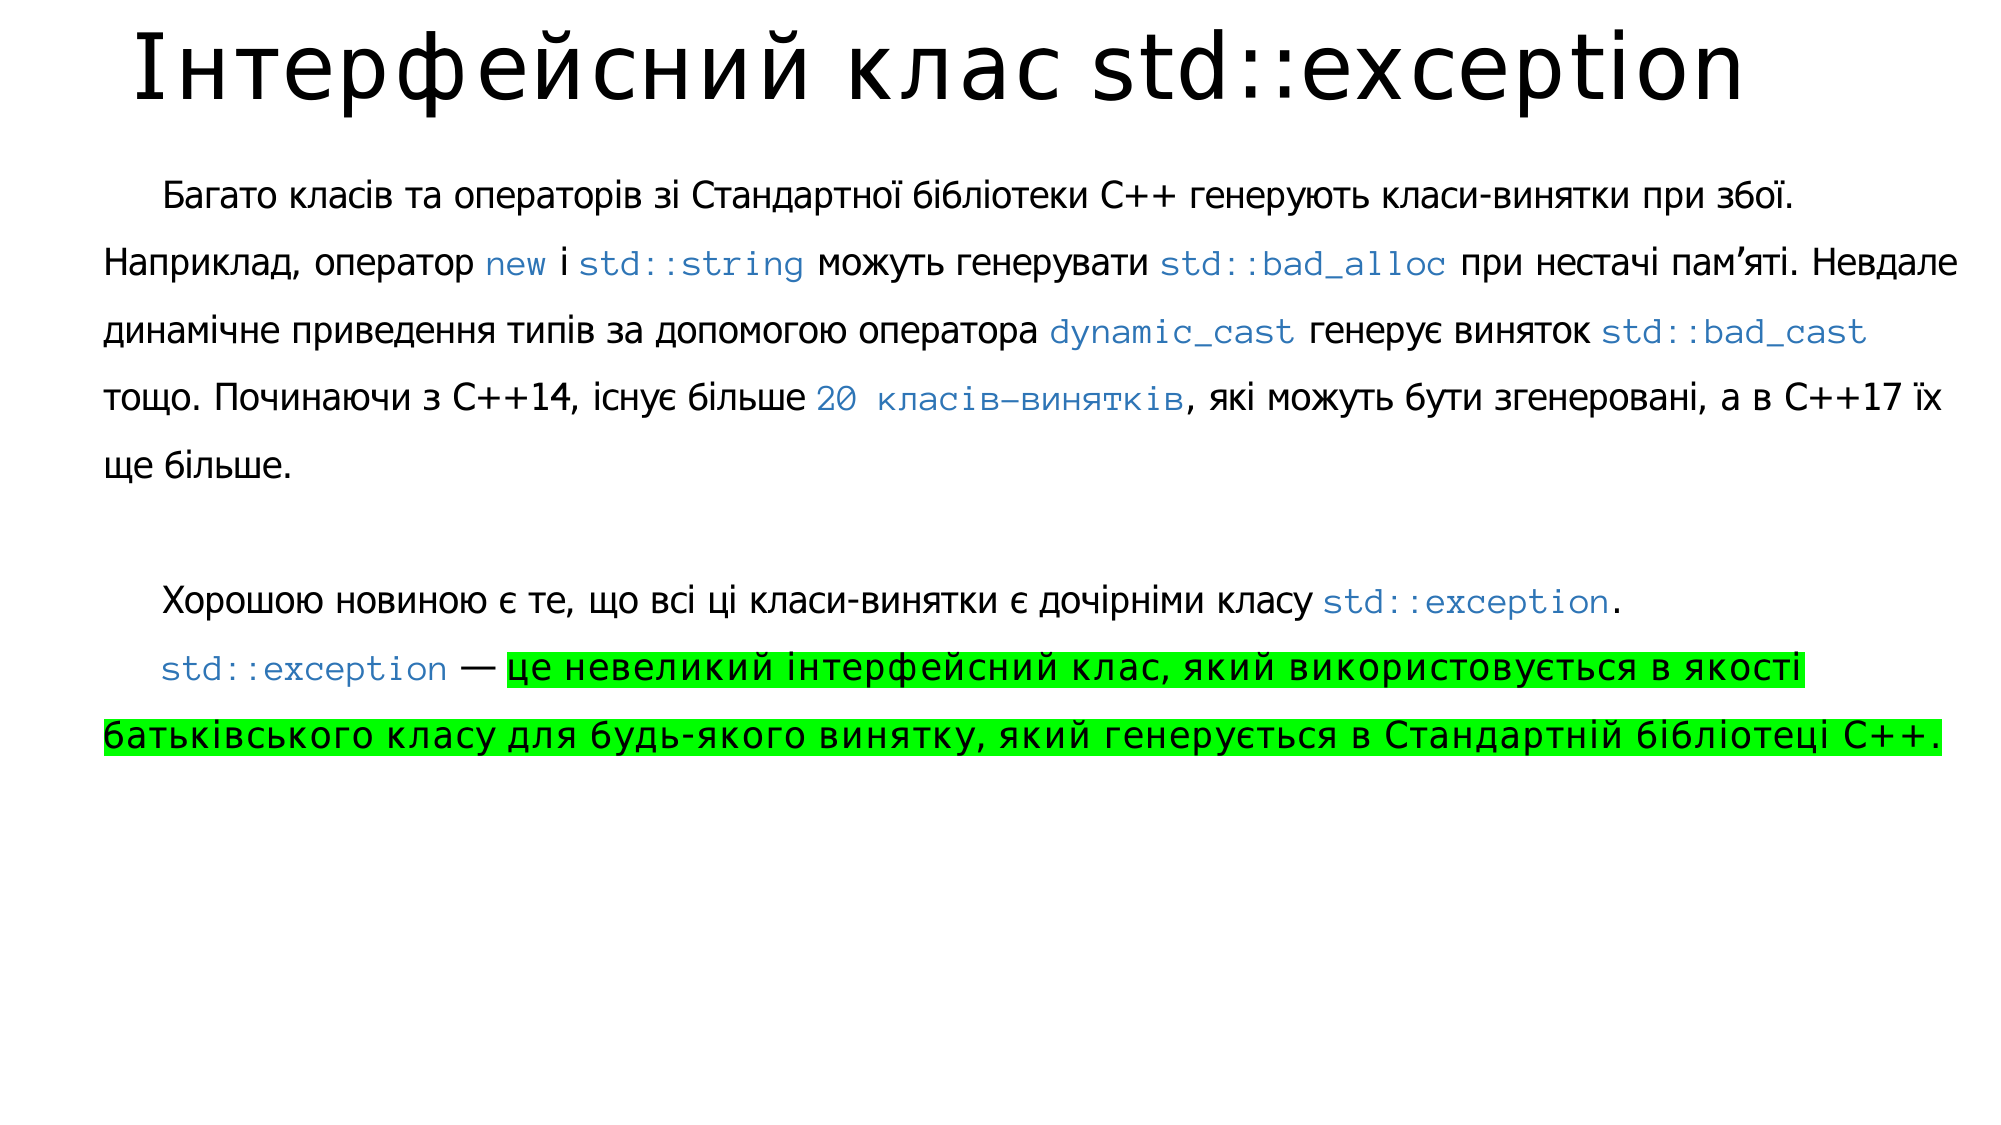

# Інтерфейсний клас std::exception
Багато класів та операторів зі Стандартної бібліотеки С++ генерують класи-винятки при збої. Наприклад, оператор new і std::string можуть генерувати std::bad_alloc при нестачі пам’яті. Невдале динамічне приведення типів за допомогою оператора dynamic_cast генерує виняток std::bad_cast тощо. Починаючи з C++14, існує більше 20 класів-винятків, які можуть бути згенеровані, а в C++17 їх ще більше.

Хорошою новиною є те, що всі ці класи-винятки є дочірніми класу std::exception.
std::exception — це невеликий інтерфейсний клас, який використовується в якості батьківського класу для будь-якого винятку, який генерується в Стандартній бібліотеці C++.